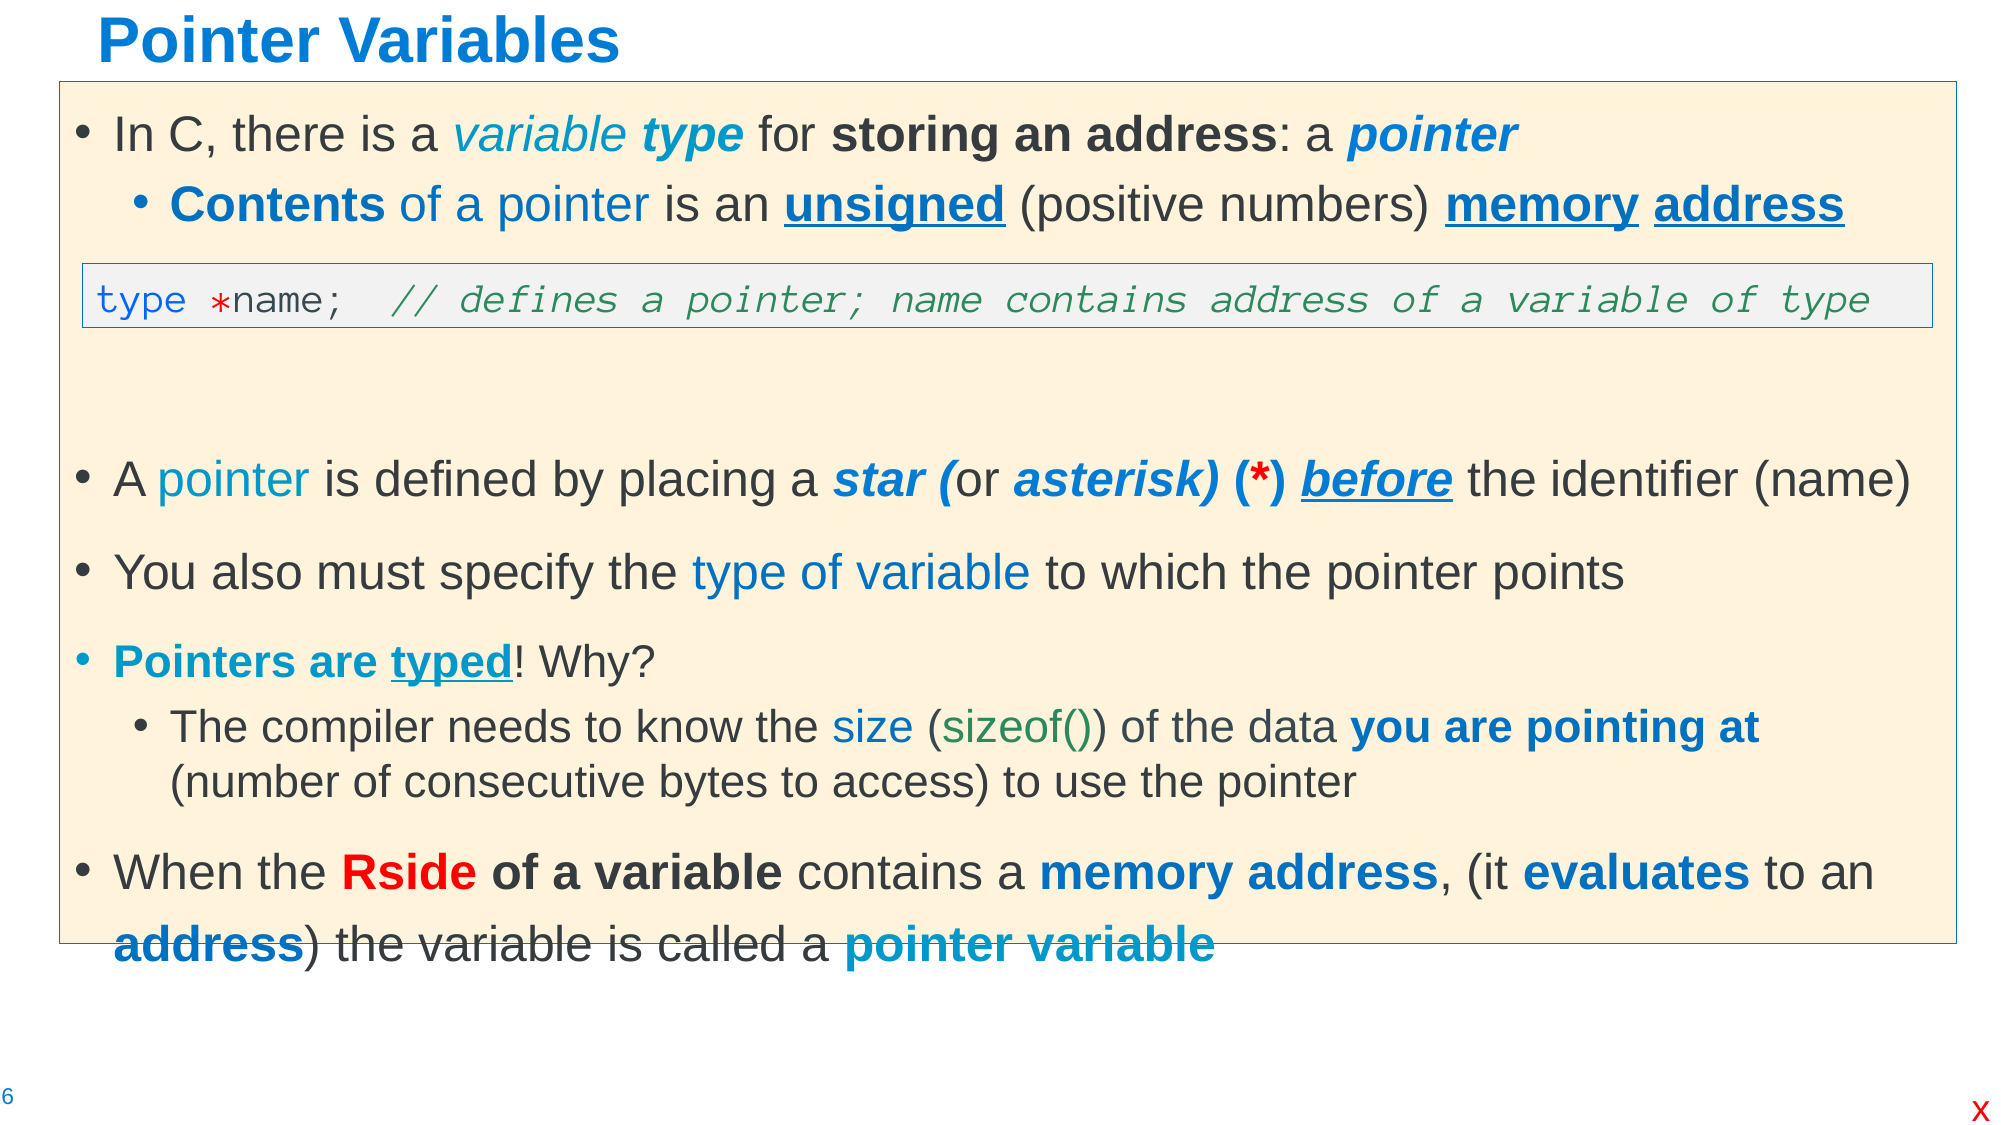

# Pointer Variables
In C, there is a variable type for storing an address: a pointer
Contents of a pointer is an unsigned (positive numbers) memory address

A pointer is defined by placing a star (or asterisk) (*) before the identifier (name)
You also must specify the type of variable to which the pointer points
Pointers are typed! Why?
The compiler needs to know the size (sizeof()) of the data you are pointing at (number of consecutive bytes to access) to use the pointer
When the Rside of a variable contains a memory address, (it evaluates to an address) the variable is called a pointer variable
type *name;  // defines a pointer; name contains address of a variable of type
x